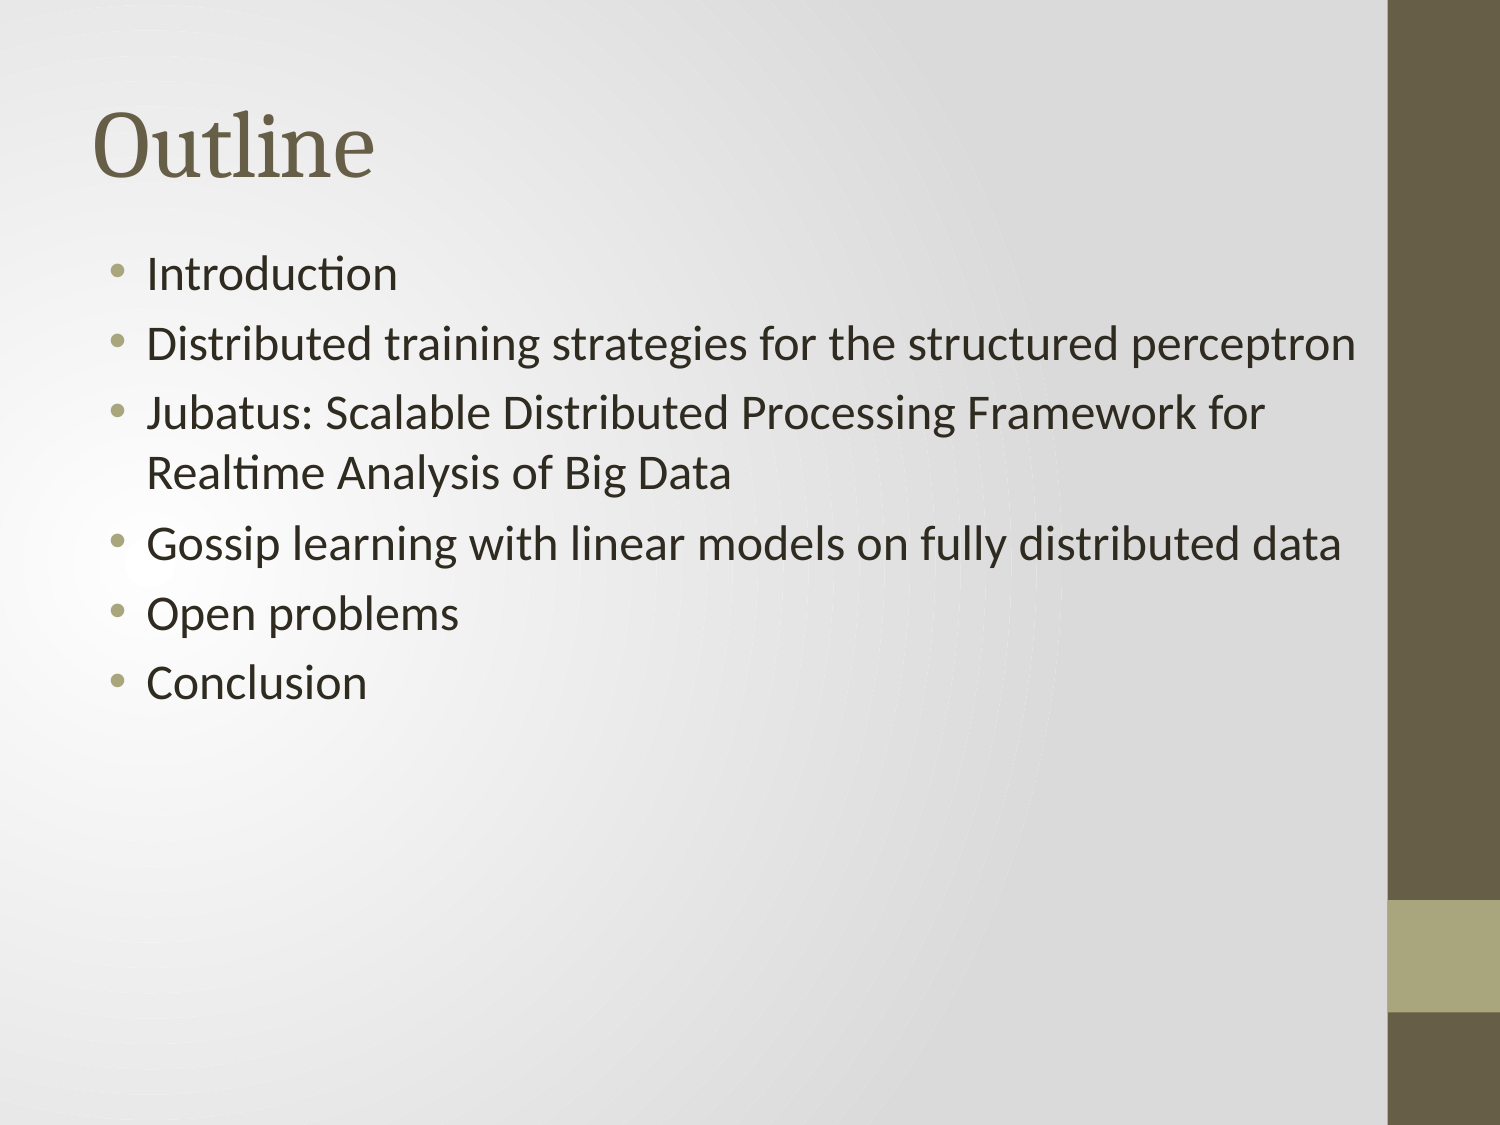

# Outline
Introduction
Distributed training strategies for the structured perceptron
Jubatus: Scalable Distributed Processing Framework for Realtime Analysis of Big Data
Gossip learning with linear models on fully distributed data
Open problems
Conclusion